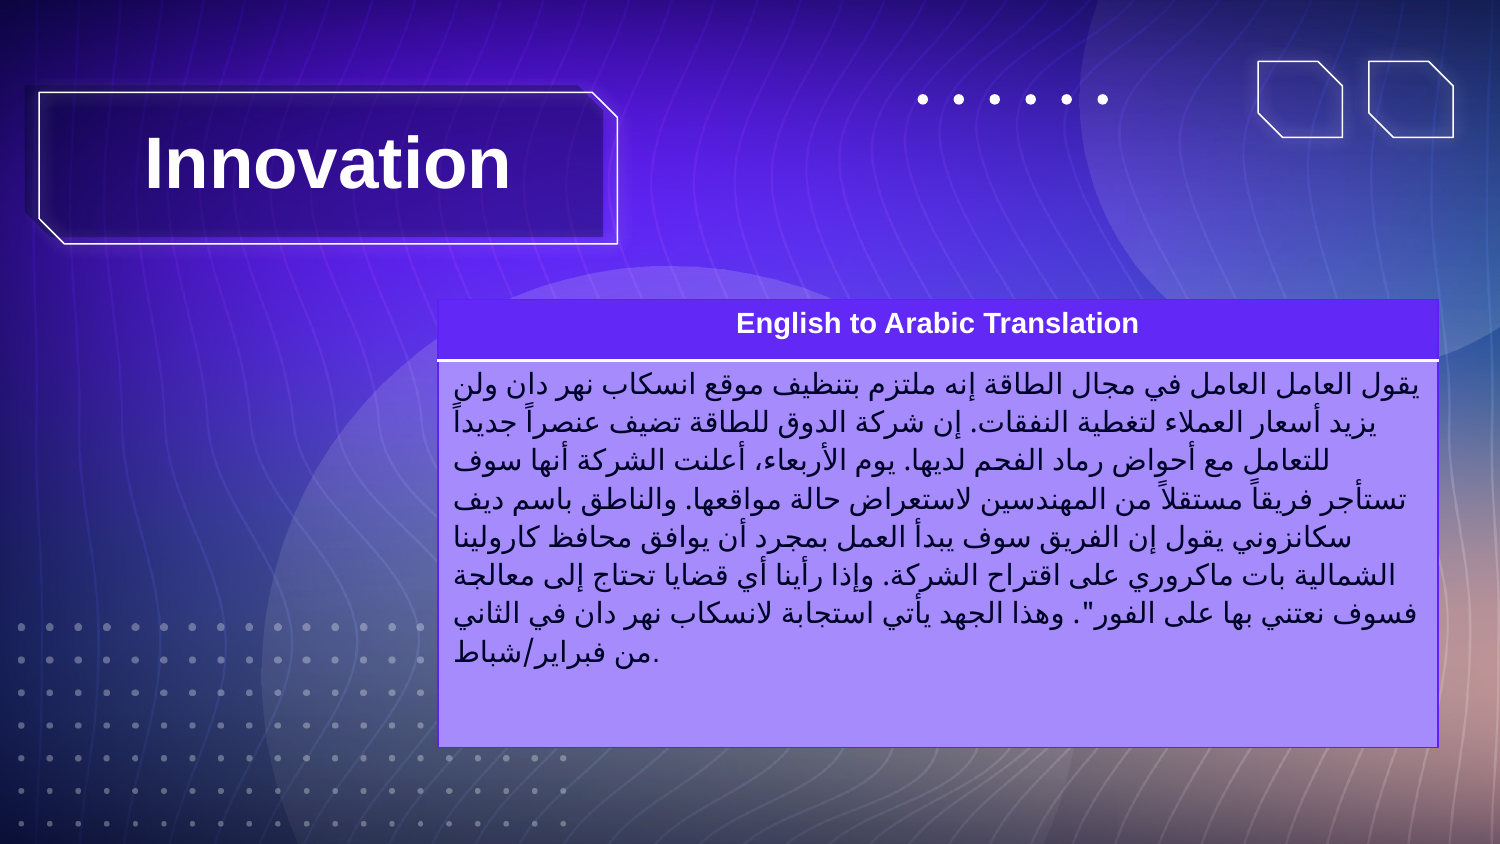

# Innovation
| English to Arabic Translation |
| --- |
| يقول العامل العامل في مجال الطاقة إنه ملتزم بتنظيف موقع انسكاب نهر دان ولن يزيد أسعار العملاء لتغطية النفقات. إن شركة الدوق للطاقة تضيف عنصراً جديداً للتعامل مع أحواض رماد الفحم لديها. يوم الأربعاء، أعلنت الشركة أنها سوف تستأجر فريقاً مستقلاً من المهندسين لاستعراض حالة مواقعها. والناطق باسم ديف سكانزوني يقول إن الفريق سوف يبدأ العمل بمجرد أن يوافق محافظ كارولينا الشمالية بات ماكروري على اقتراح الشركة. وإذا رأينا أي قضايا تحتاج إلى معالجة فسوف نعتني بها على الفور". وهذا الجهد يأتي استجابة لانسكاب نهر دان في الثاني من فبراير/شباط. |